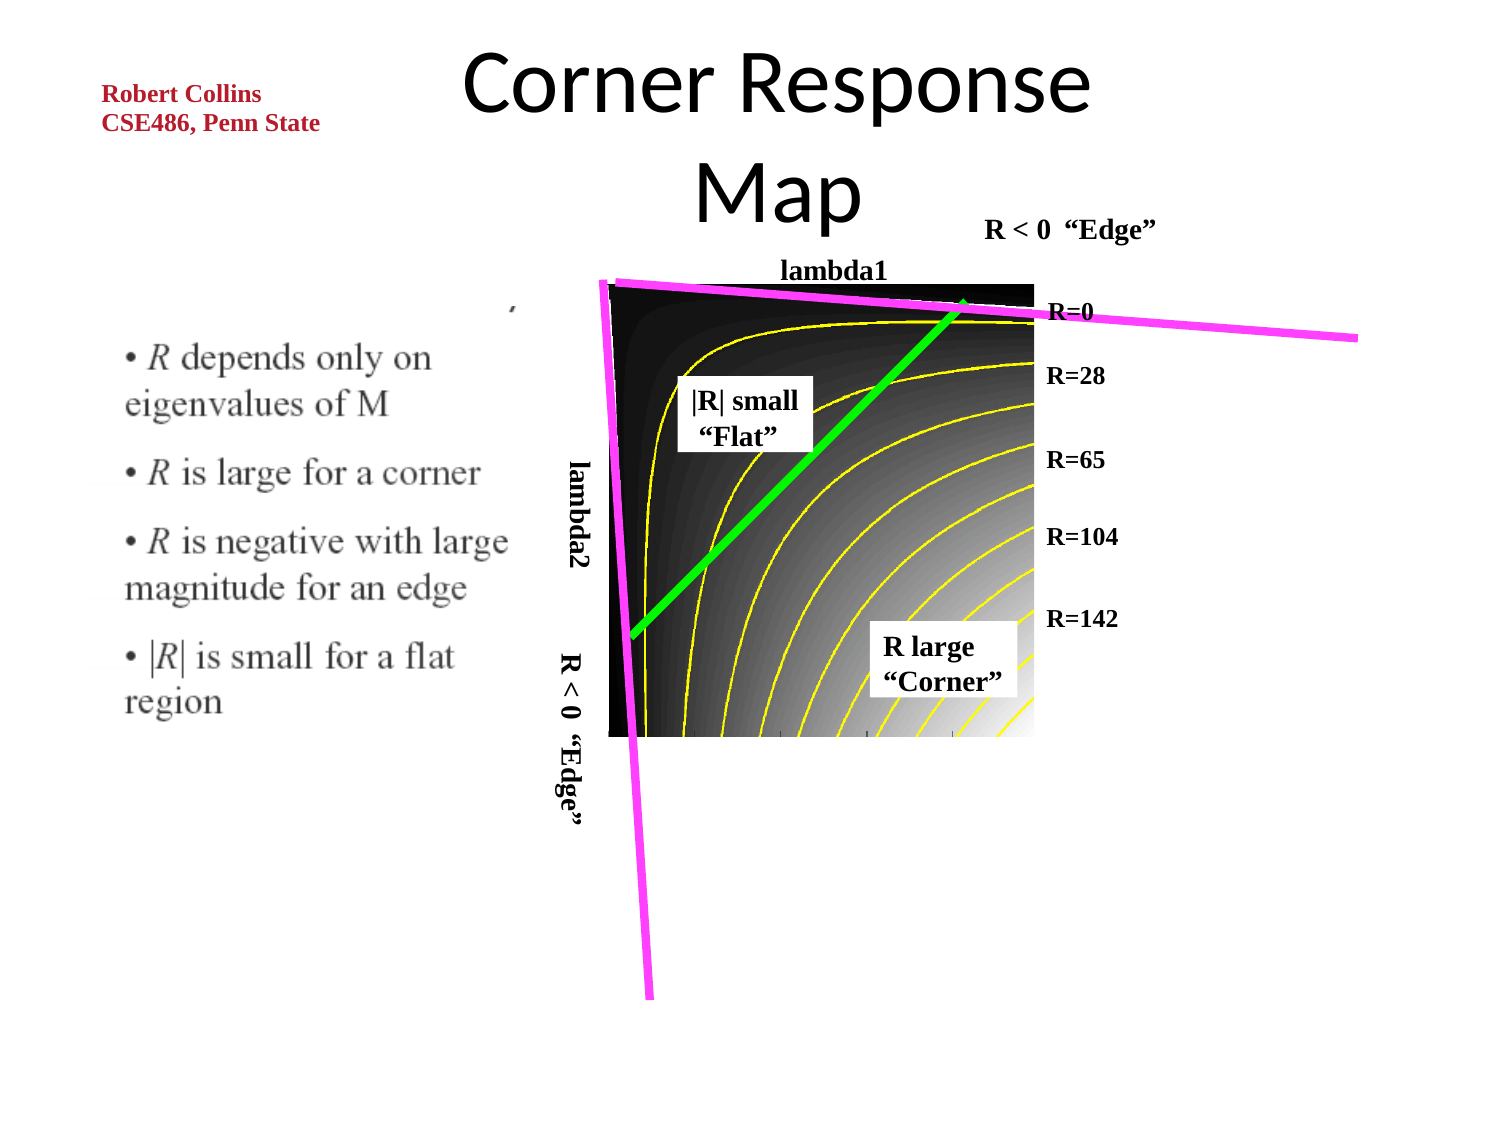

# Corner Response Map
Robert Collins  CSE486, Penn State
R < 0 “Edge”
lambda1
R=0

R=28
|R| small  “Flat”
R=65
lambda2
R=104
R=142
R large  “Corner”
R < 0 “Edge”